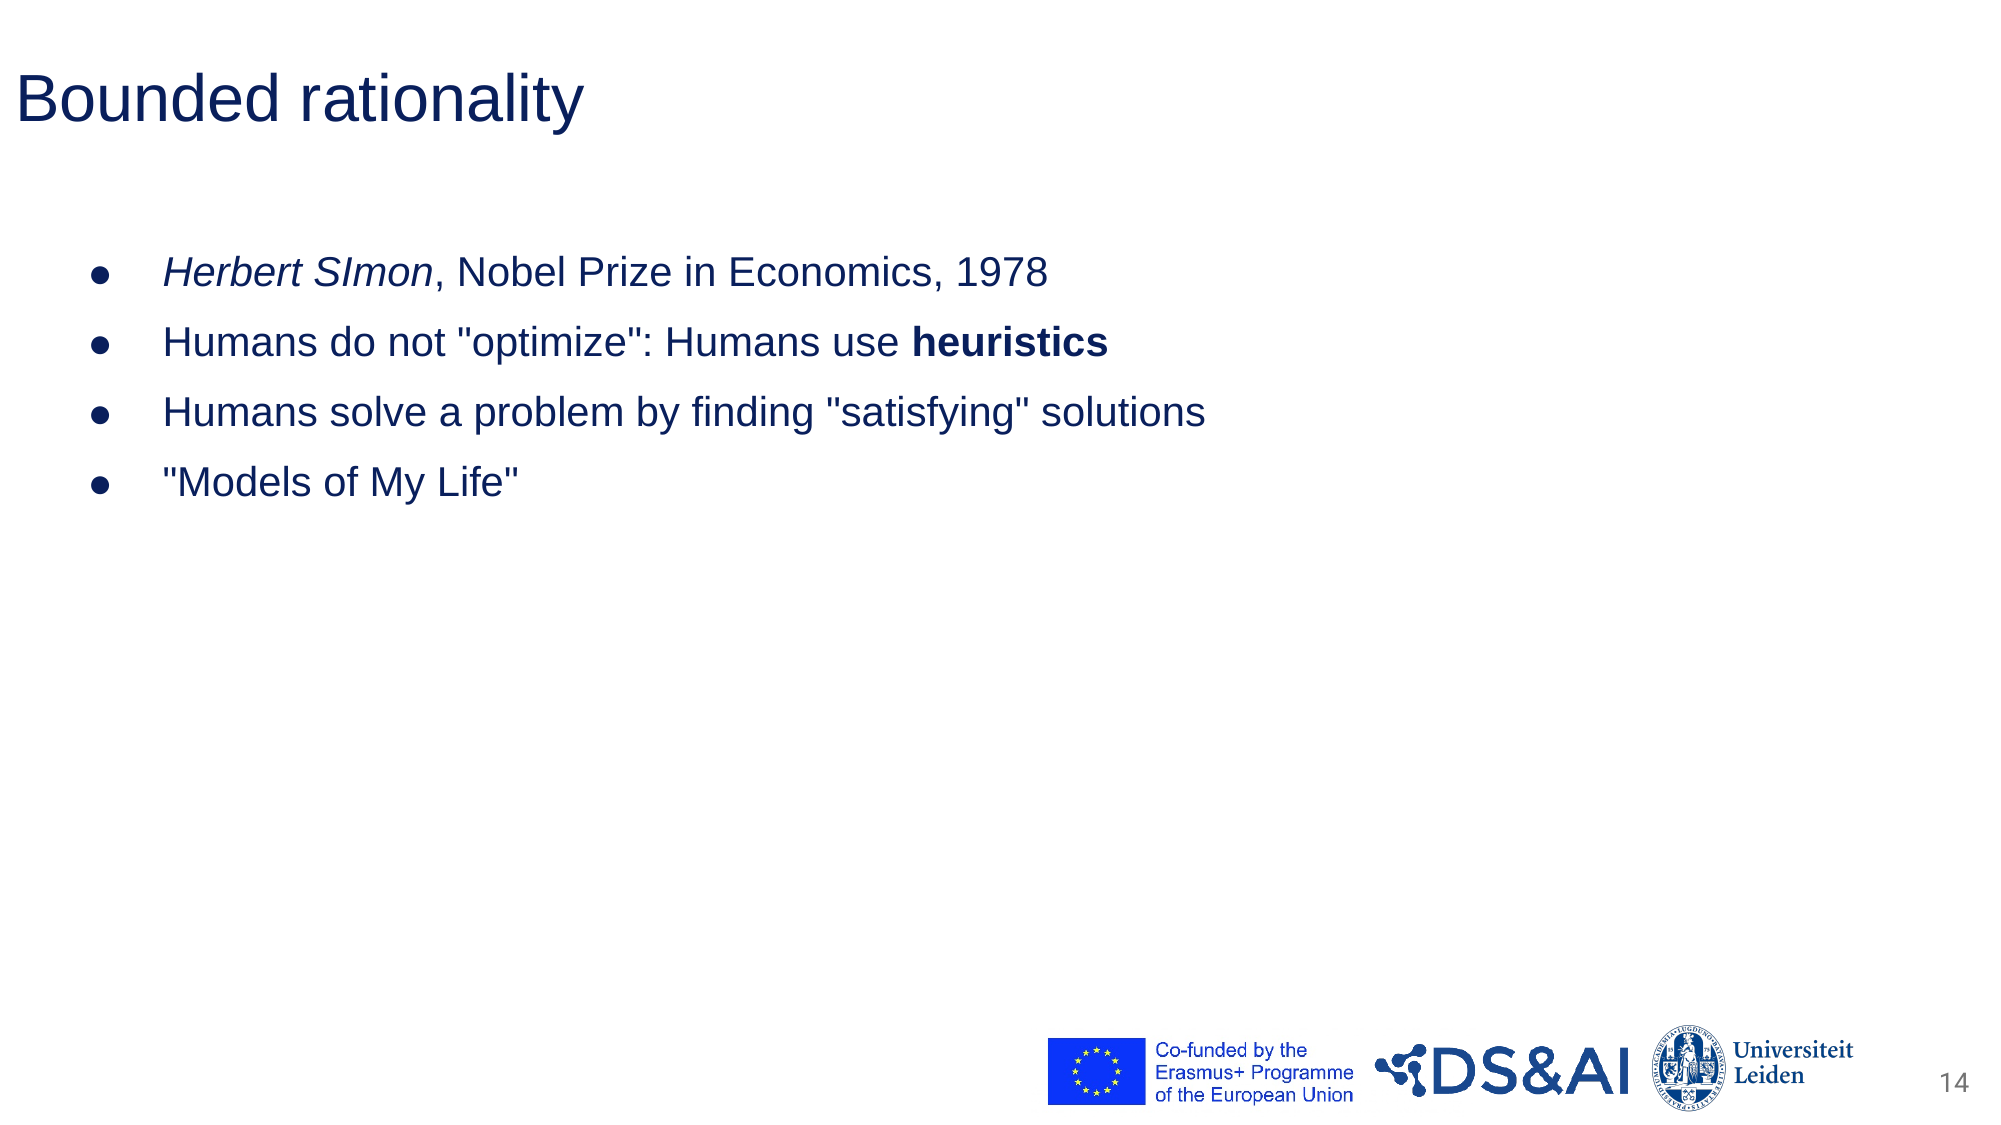

# Bounded rationality
Herbert SImon, Nobel Prize in Economics, 1978
Humans do not "optimize": Humans use heuristics
Humans solve a problem by finding "satisfying" solutions
"Models of My Life"
14